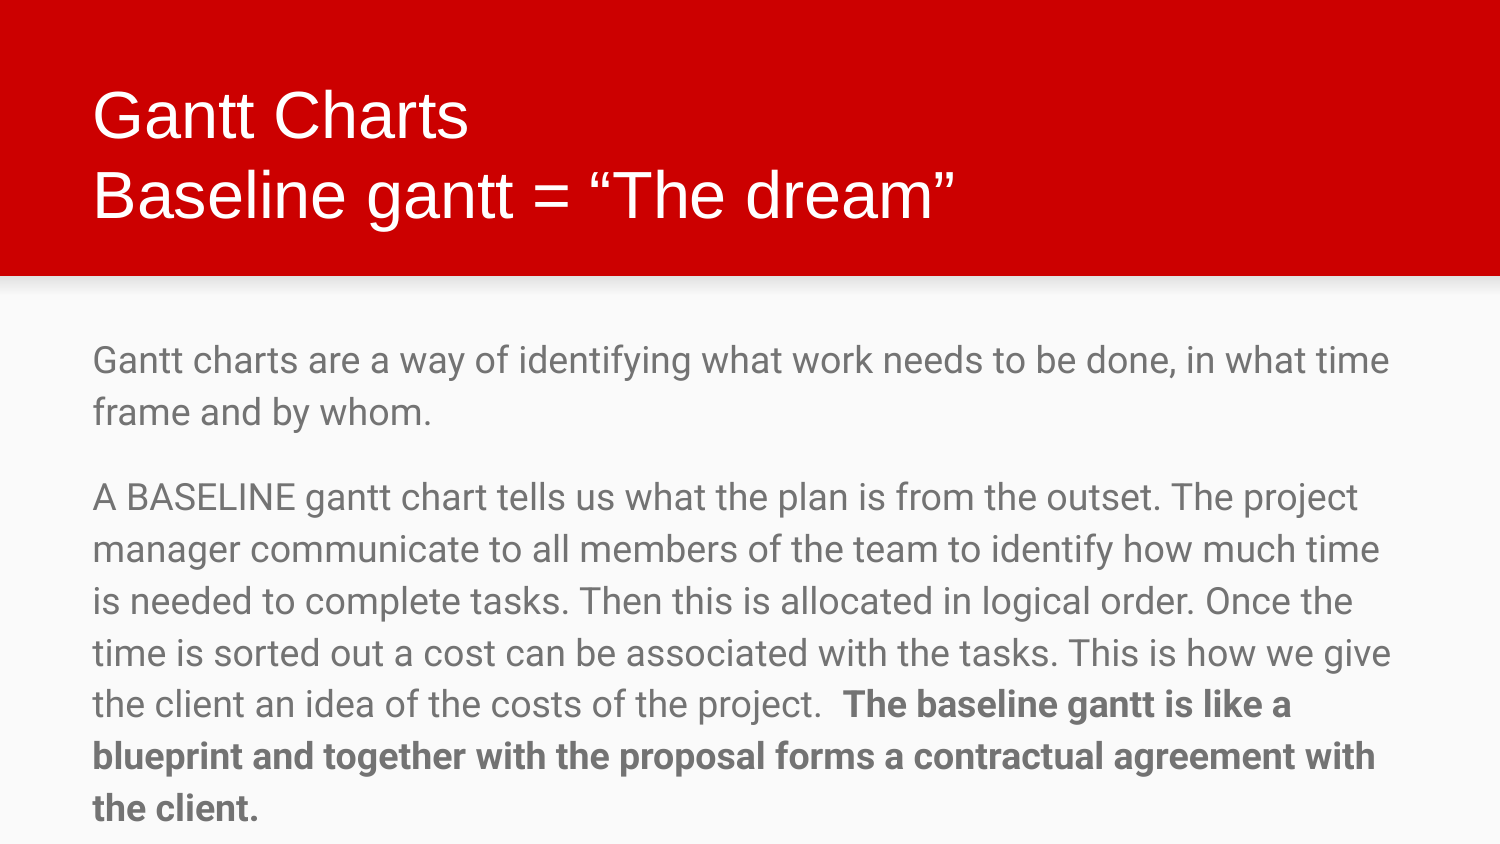

# Gantt Charts Baseline gantt = “The dream”
Gantt charts are a way of identifying what work needs to be done, in what time frame and by whom.
A BASELINE gantt chart tells us what the plan is from the outset. The project manager communicate to all members of the team to identify how much time is needed to complete tasks. Then this is allocated in logical order. Once the time is sorted out a cost can be associated with the tasks. This is how we give the client an idea of the costs of the project.  The baseline gantt is like a blueprint and together with the proposal forms a contractual agreement with the client.